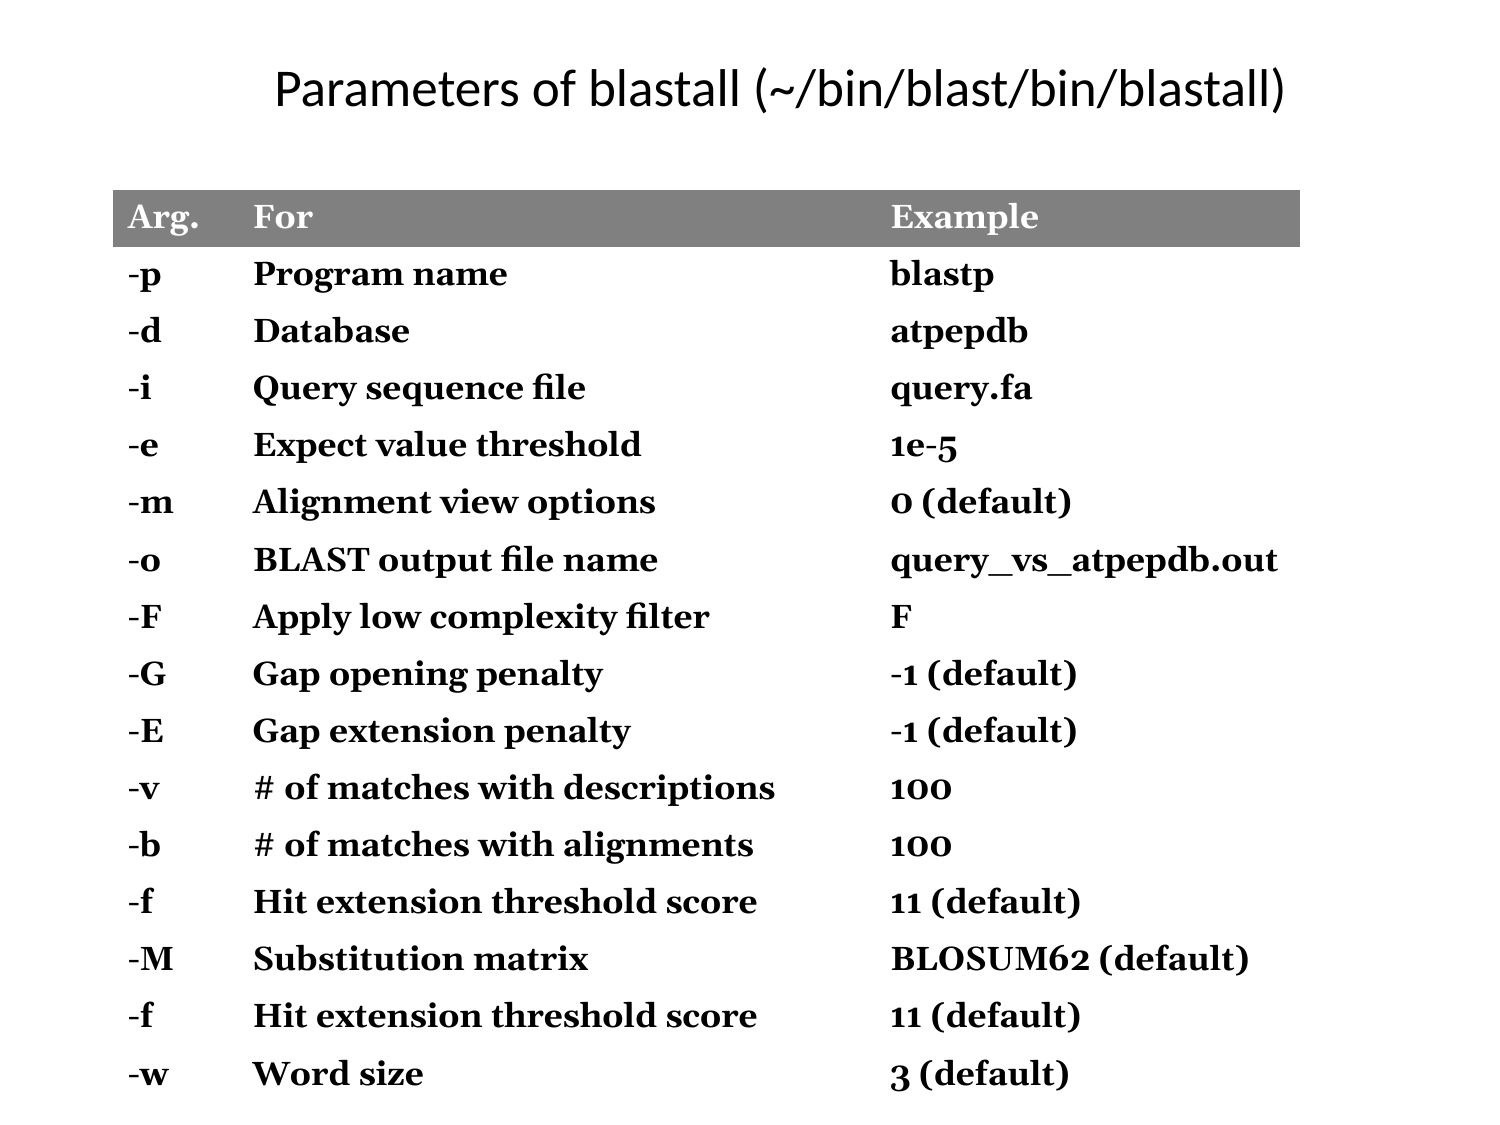

# Parameters of blastall (~/bin/blast/bin/blastall)

| Arg. | For | Example |
| --- | --- | --- |
| -p | Program name | blastp |
| -d | Database | atpepdb |
| -i | Query sequence file | query.fa |
| -e | Expect value threshold | 1e-5 |
| -m | Alignment view options | 0 (default) |
| -o | BLAST output file name | query\_vs\_atpepdb.out |
| -F | Apply low complexity filter | F |
| -G | Gap opening penalty | -1 (default) |
| -E | Gap extension penalty | -1 (default) |
| -v | # of matches with descriptions | 100 |
| -b | # of matches with alignments | 100 |
| -f | Hit extension threshold score | 11 (default) |
| -M | Substitution matrix | BLOSUM62 (default) |
| -f | Hit extension threshold score | 11 (default) |
| -w | Word size | 3 (default) |
|  |  |  |